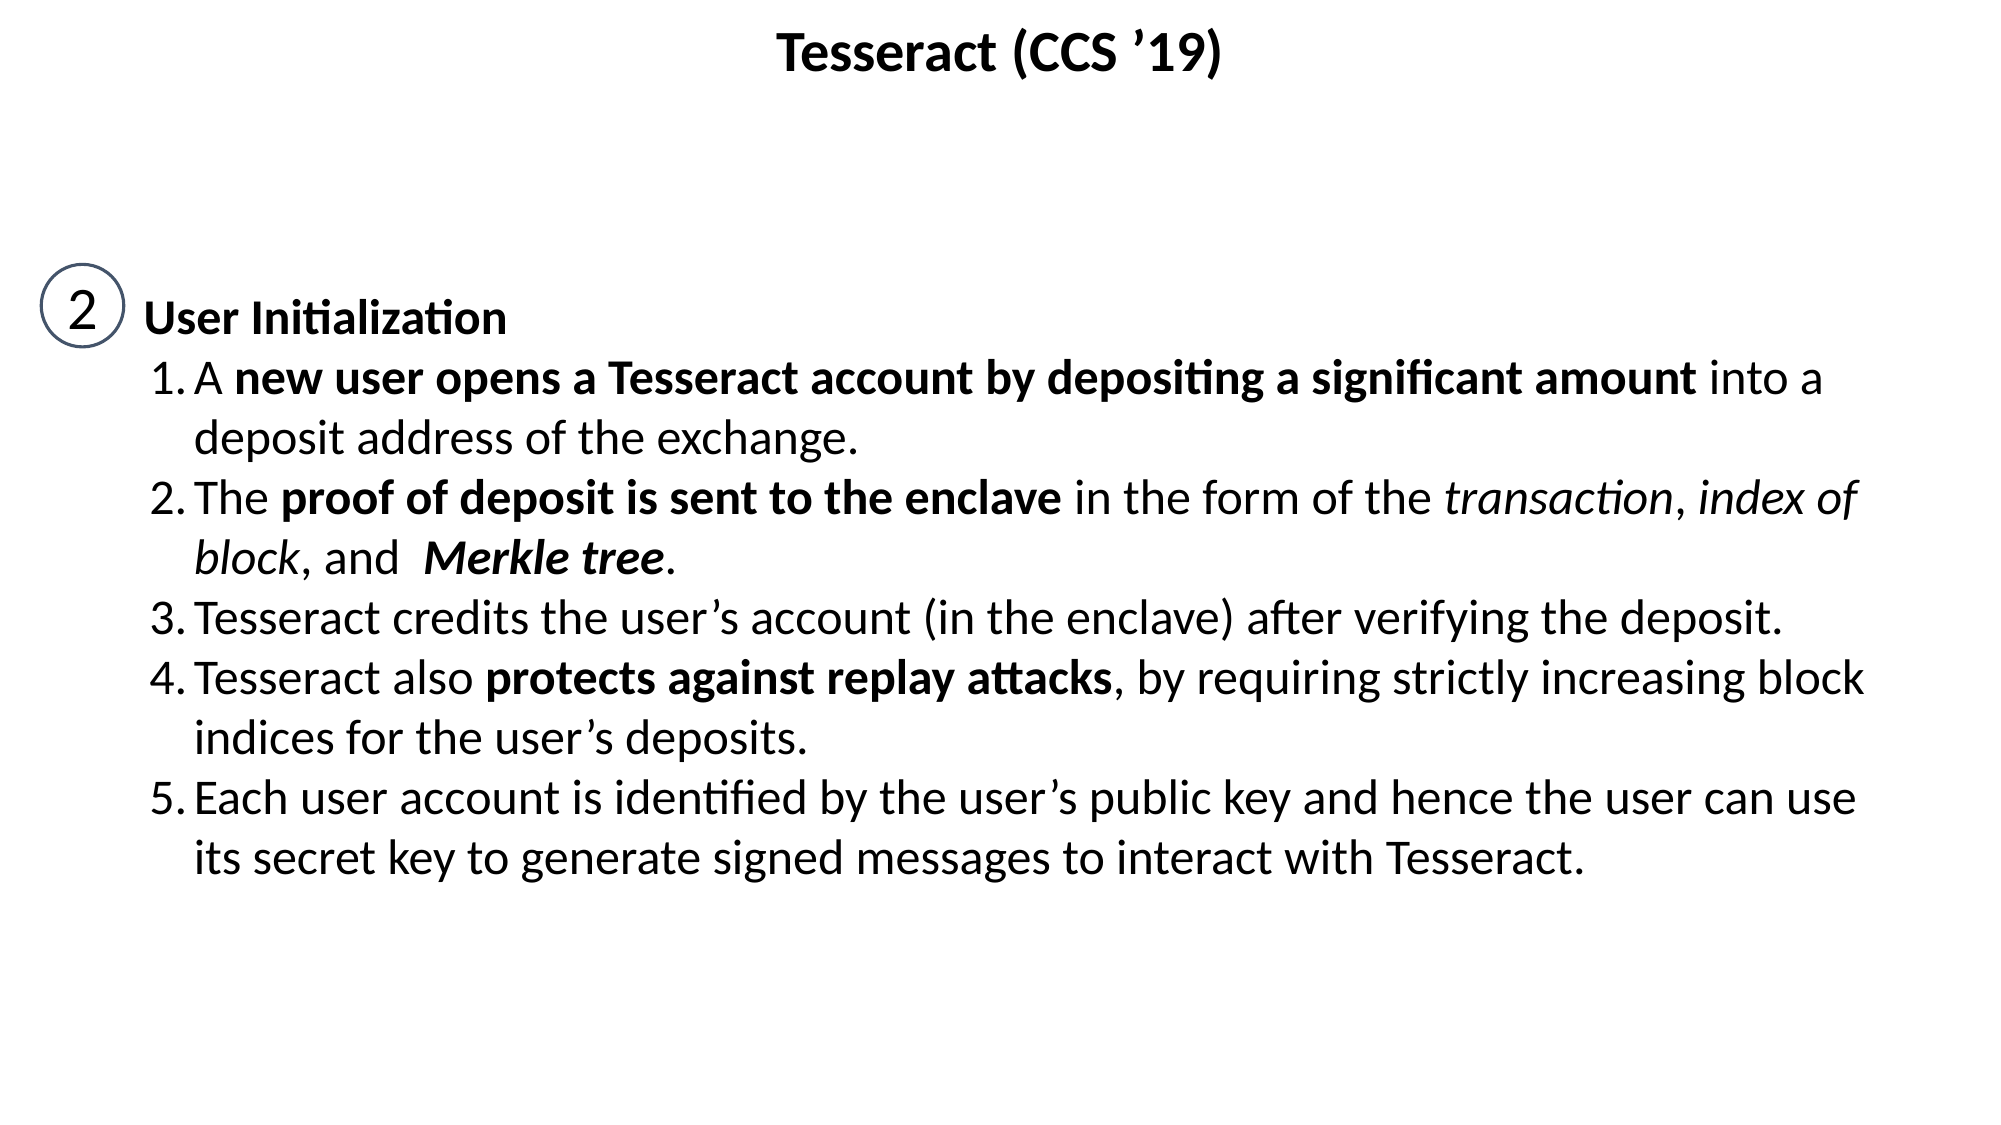

Tesseract (CCS ’19)
# Tesseract - Steps
User Initialization
A new user opens a Tesseract account by depositing a significant amount into a deposit address of the exchange.
The proof of deposit is sent to the enclave in the form of the transaction, index of block, and  Merkle tree.
Tesseract credits the user’s account (in the enclave) after verifying the deposit.
Tesseract also protects against replay attacks, by requiring strictly increasing block indices for the user’s deposits.
Each user account is identified by the user’s public key and hence the user can use its secret key to generate signed messages to interact with Tesseract.
2